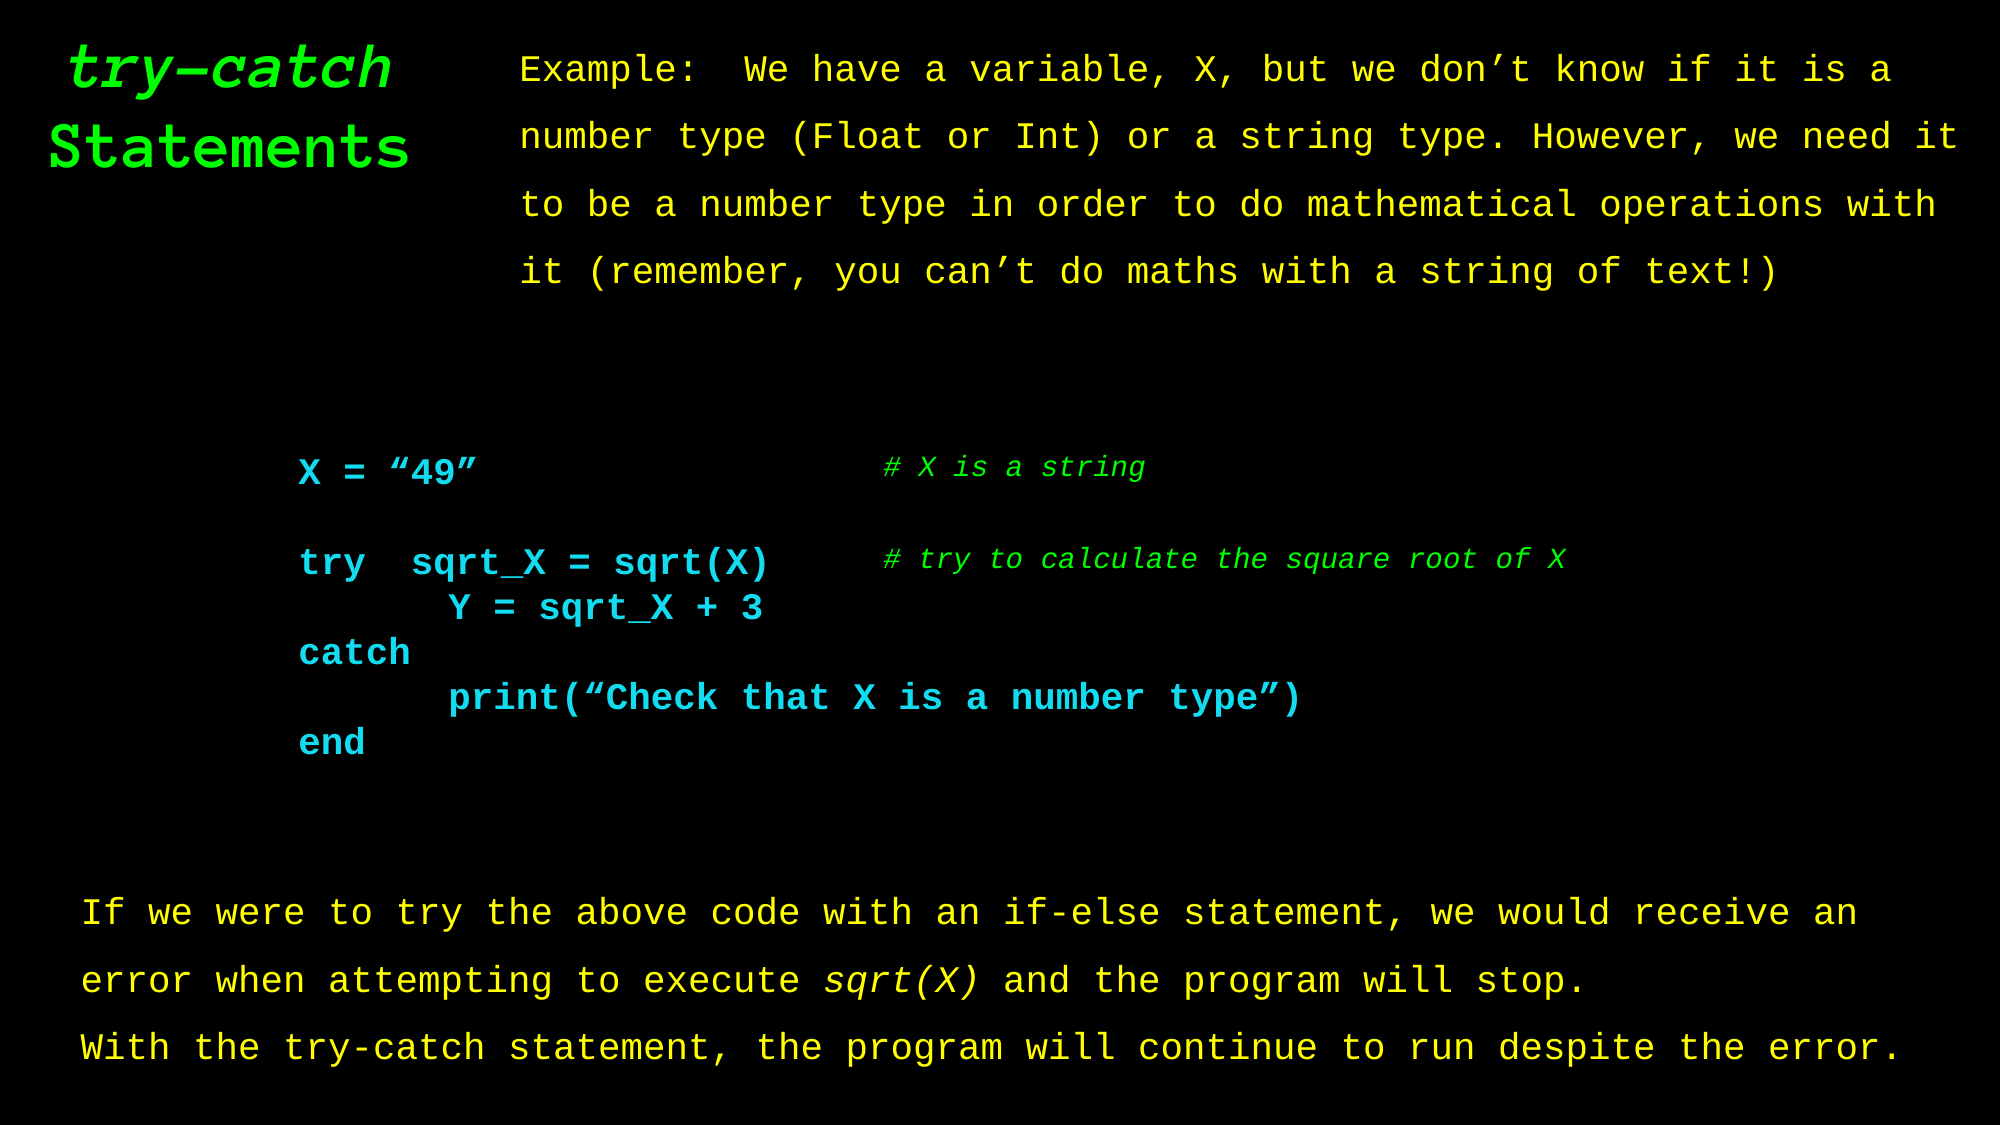

try-catch Statements
Example:  We have a variable, X, but we don’t know if it is a number type (Float or Int) or a string type. However, we need it to be a number type in order to do mathematical operations with it (remember, you can’t do maths with a string of text!)
X = “49”

try  sqrt_X = sqrt(X)
	Y = sqrt_X + 3
catch
	print(“Check that X is a number type”)
end
# X is a string
# try to calculate the square root of X
If we were to try the above code with an if-else statement, we would receive an error when attempting to execute sqrt(X) and the program will stop.
With the try-catch statement, the program will continue to run despite the error.